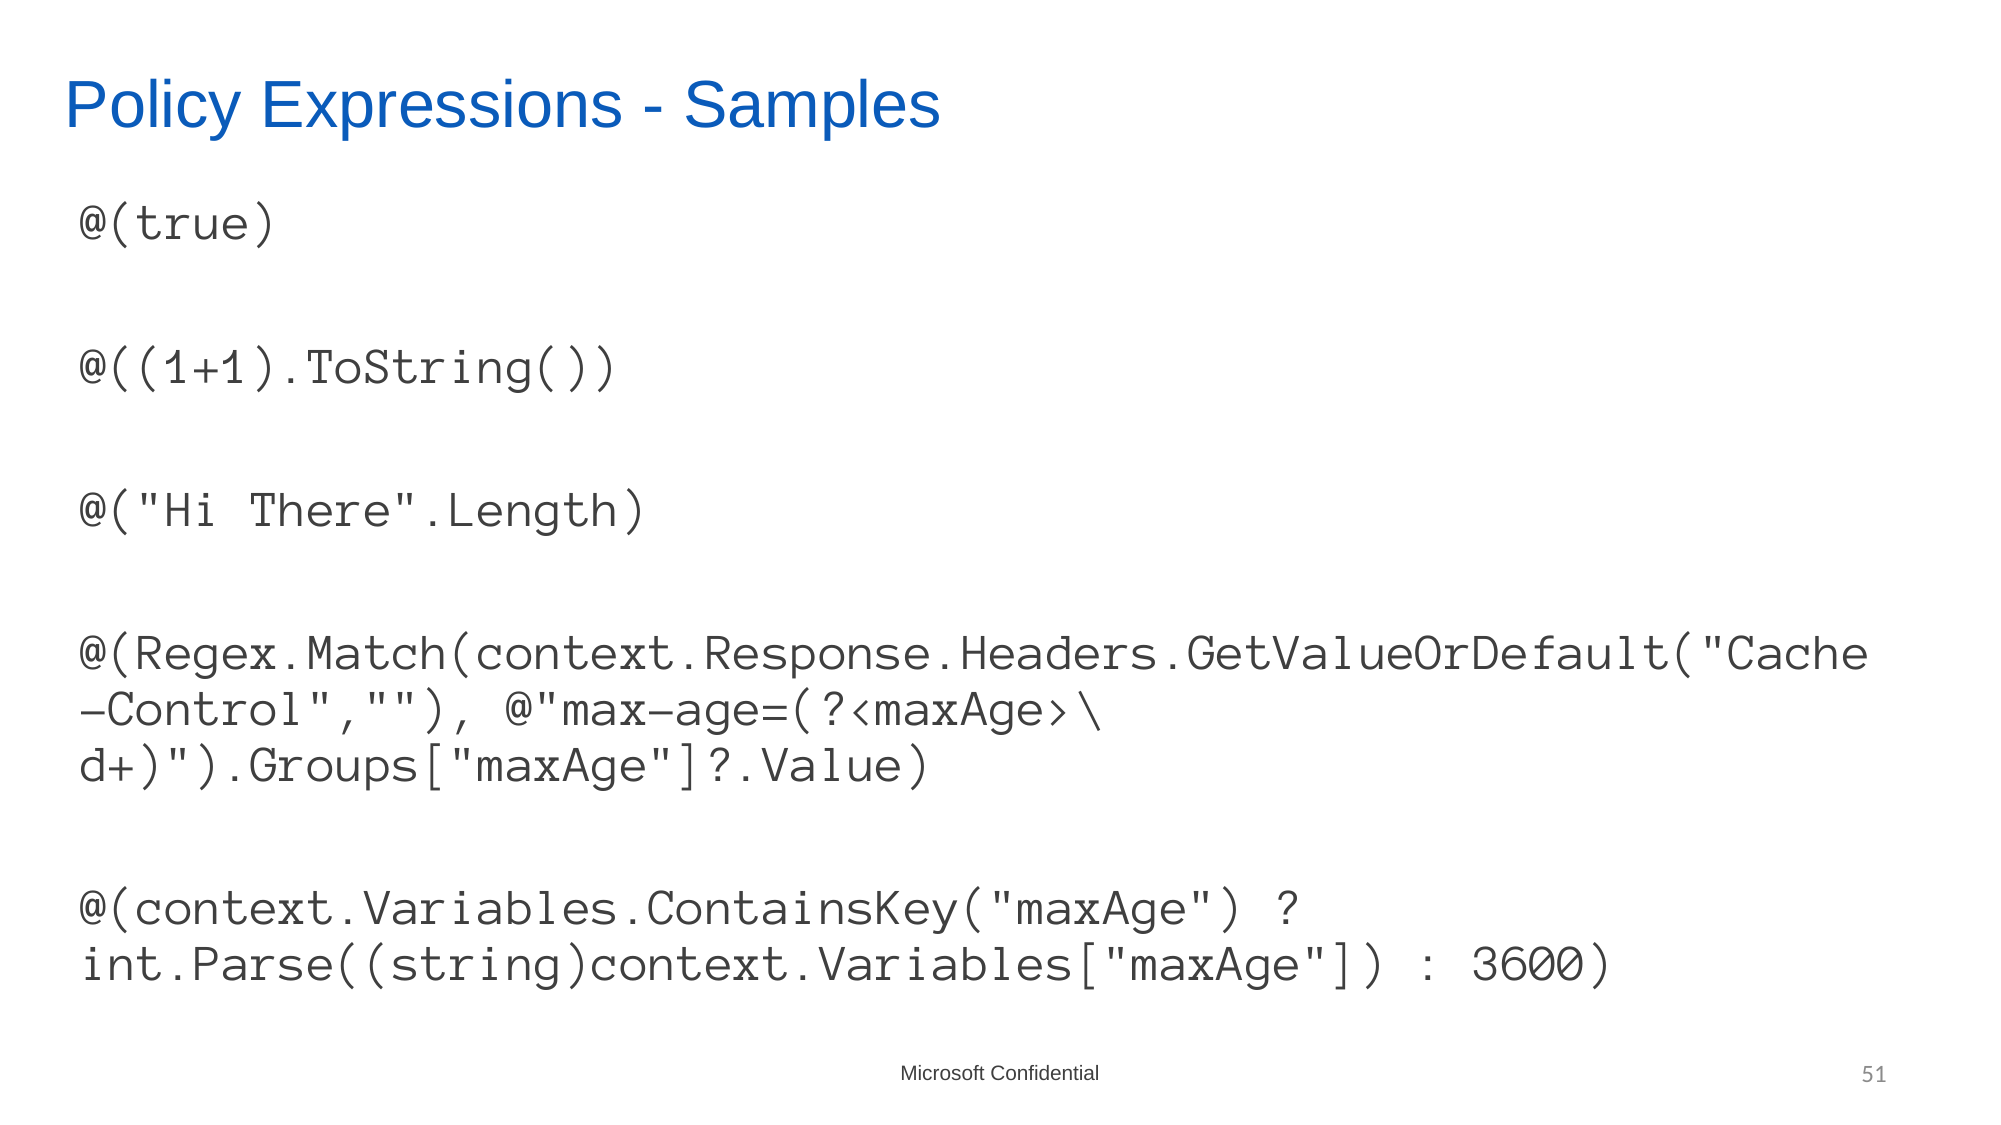

# Policy Expressions - Samples
@(true)

@((1+1).ToString())

@("Hi There".Length)

@(Regex.Match(context.Response.Headers.GetValueOrDefault("Cache-Control",""), @"max-age=(?<maxAge>\d+)").Groups["maxAge"]?.Value)

@(context.Variables.ContainsKey("maxAge") ? int.Parse((string)context.Variables["maxAge"]) : 3600)

51